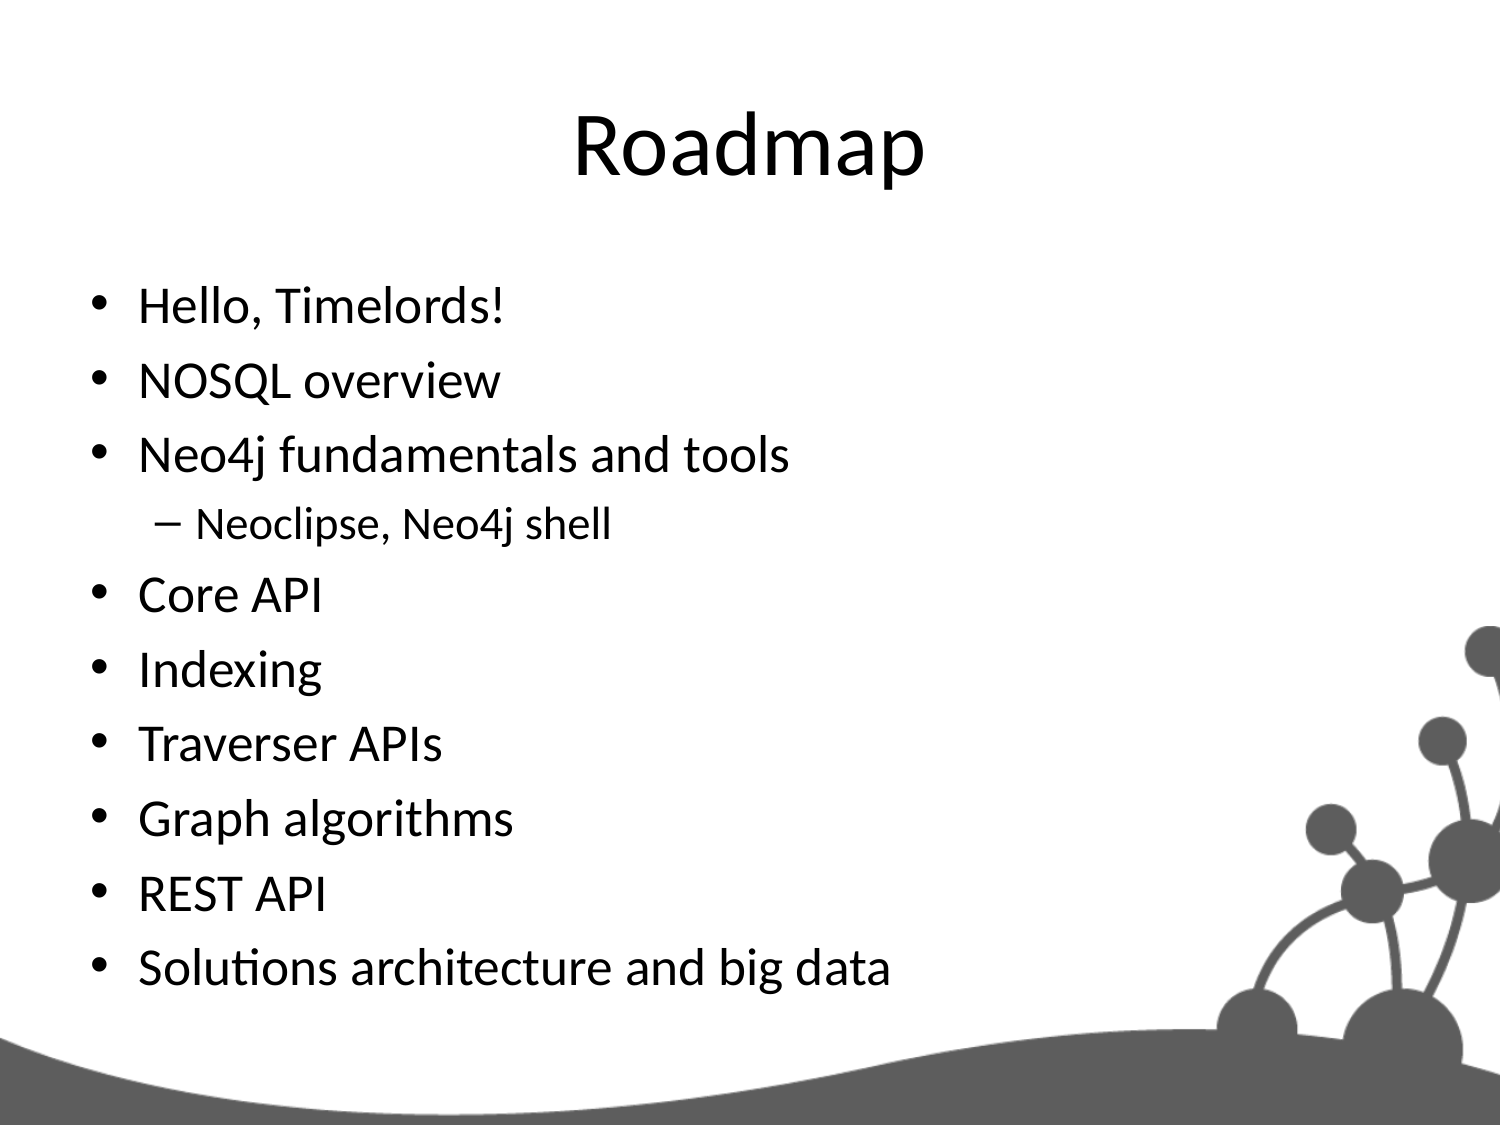

# Roadmap
Hello, Timelords!
NOSQL overview
Neo4j fundamentals and tools
Neoclipse, Neo4j shell
Core API
Indexing
Traverser APIs
Graph algorithms
REST API
Solutions architecture and big data